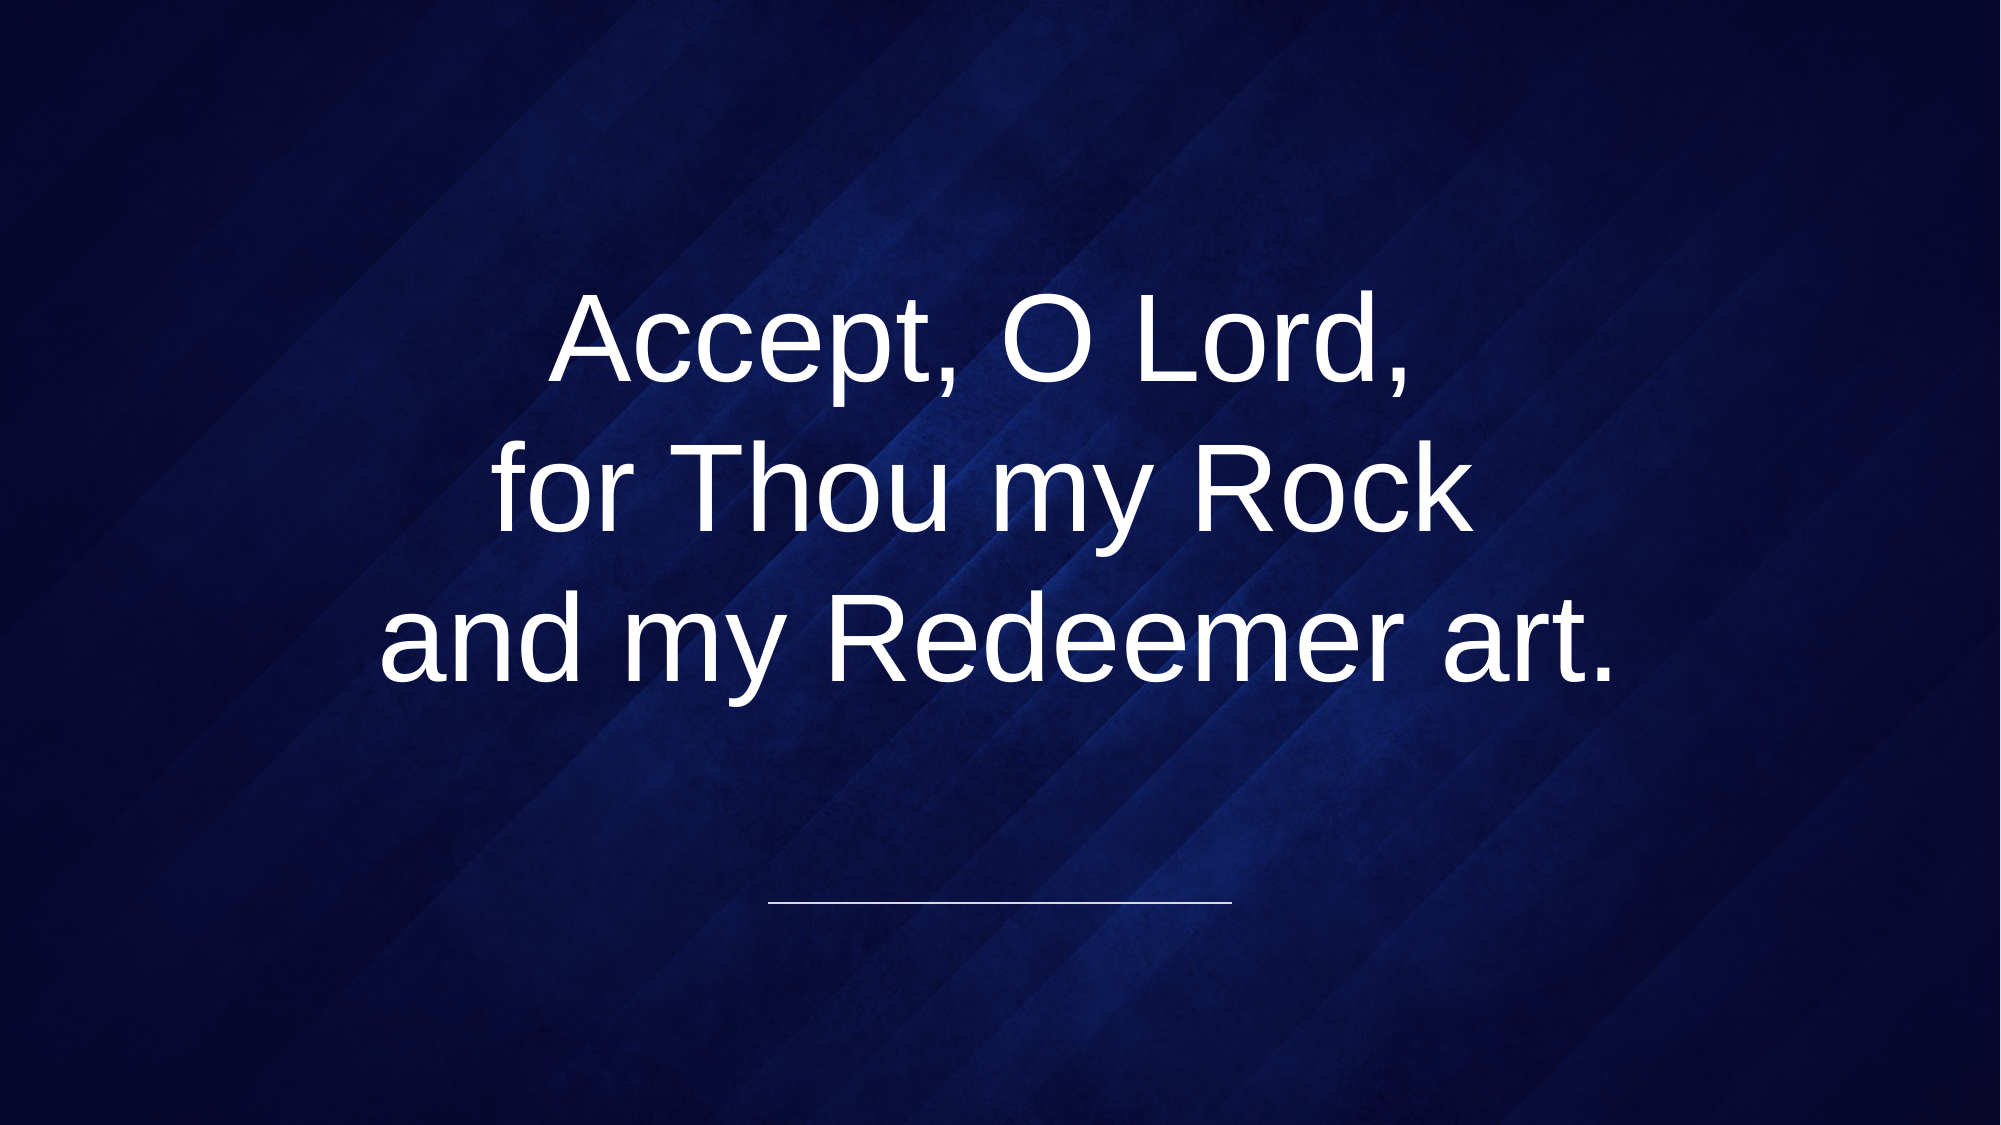

# Accept, O Lord, for Thou my Rock and my Redeemer art.